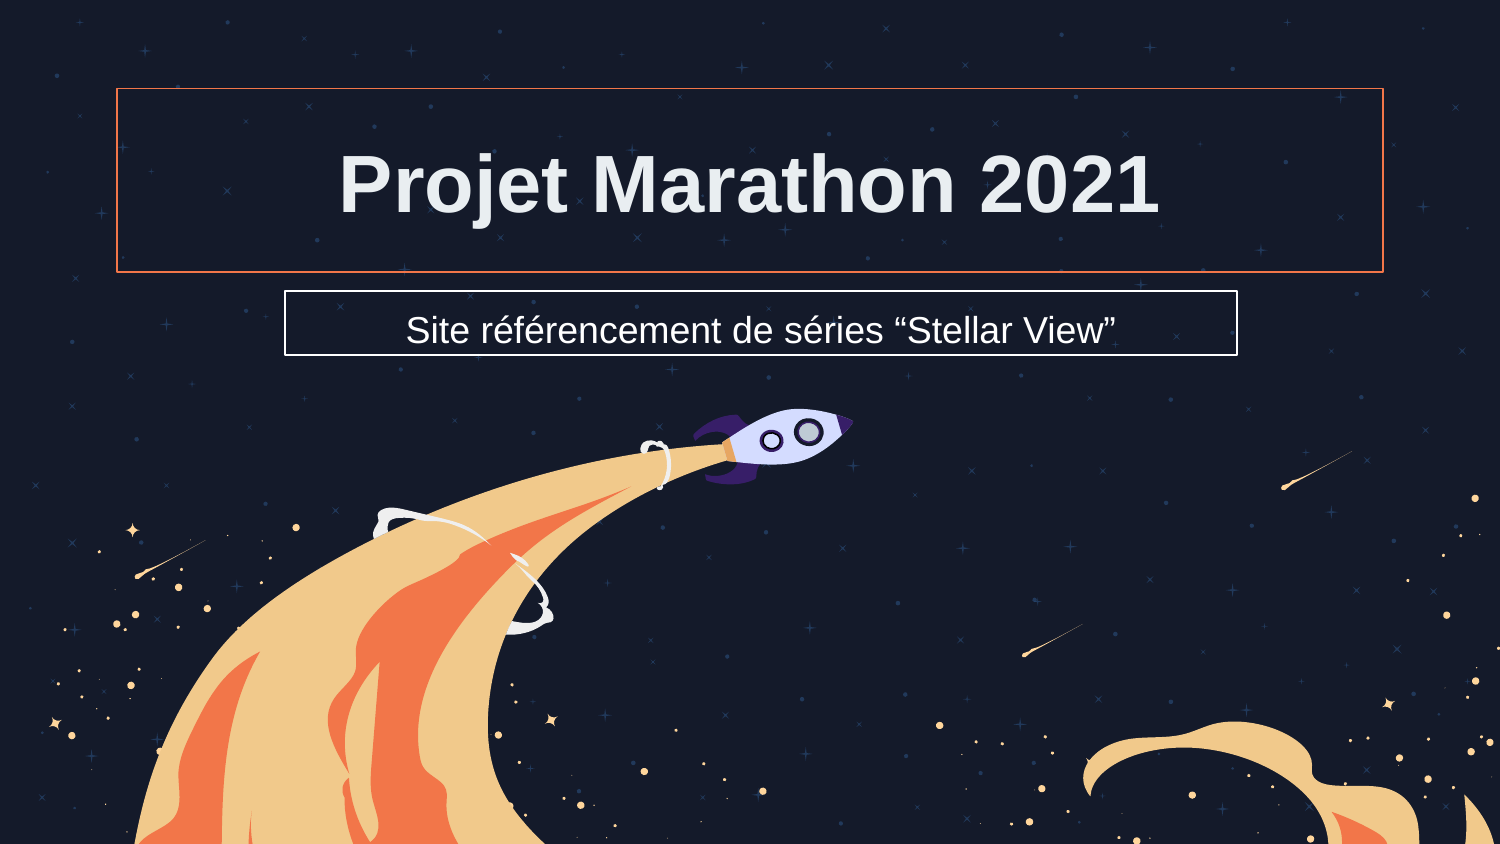

# Projet Marathon 2021
Site référencement de séries “Stellar View”